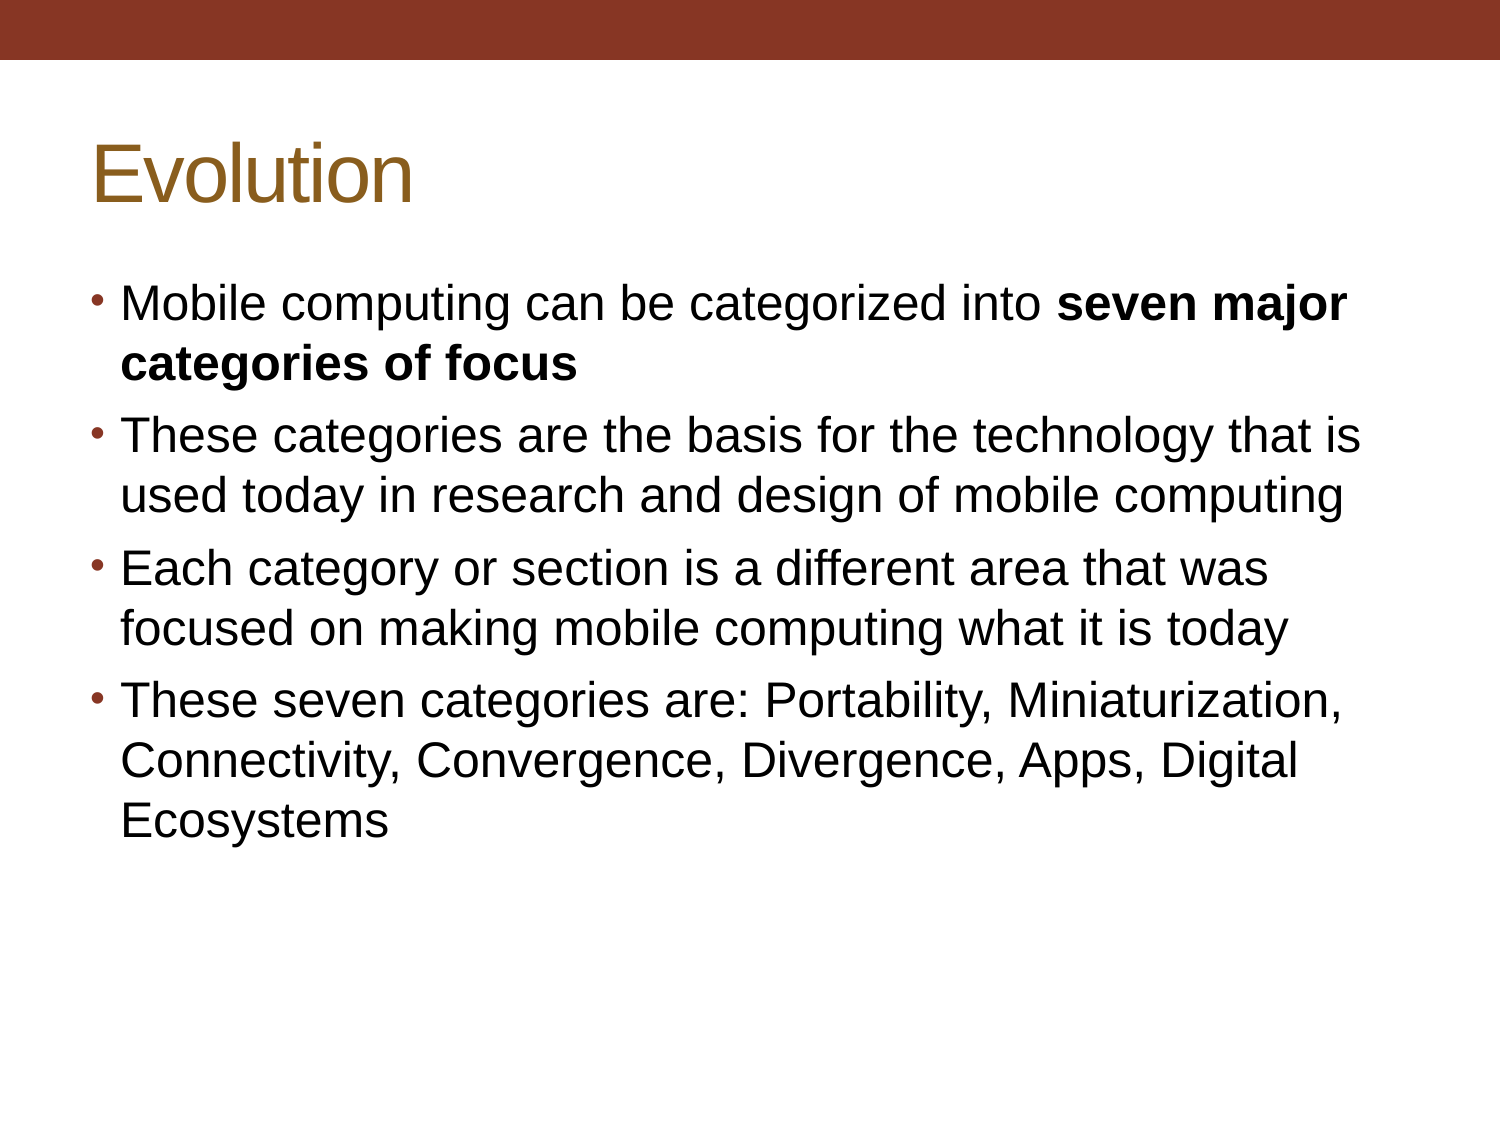

# Evolution
Mobile computing can be categorized into seven major categories of focus
These categories are the basis for the technology that is used today in research and design of mobile computing
Each category or section is a different area that was focused on making mobile computing what it is today
These seven categories are: Portability, Miniaturization, Connectivity, Convergence, Divergence, Apps, Digital Ecosystems